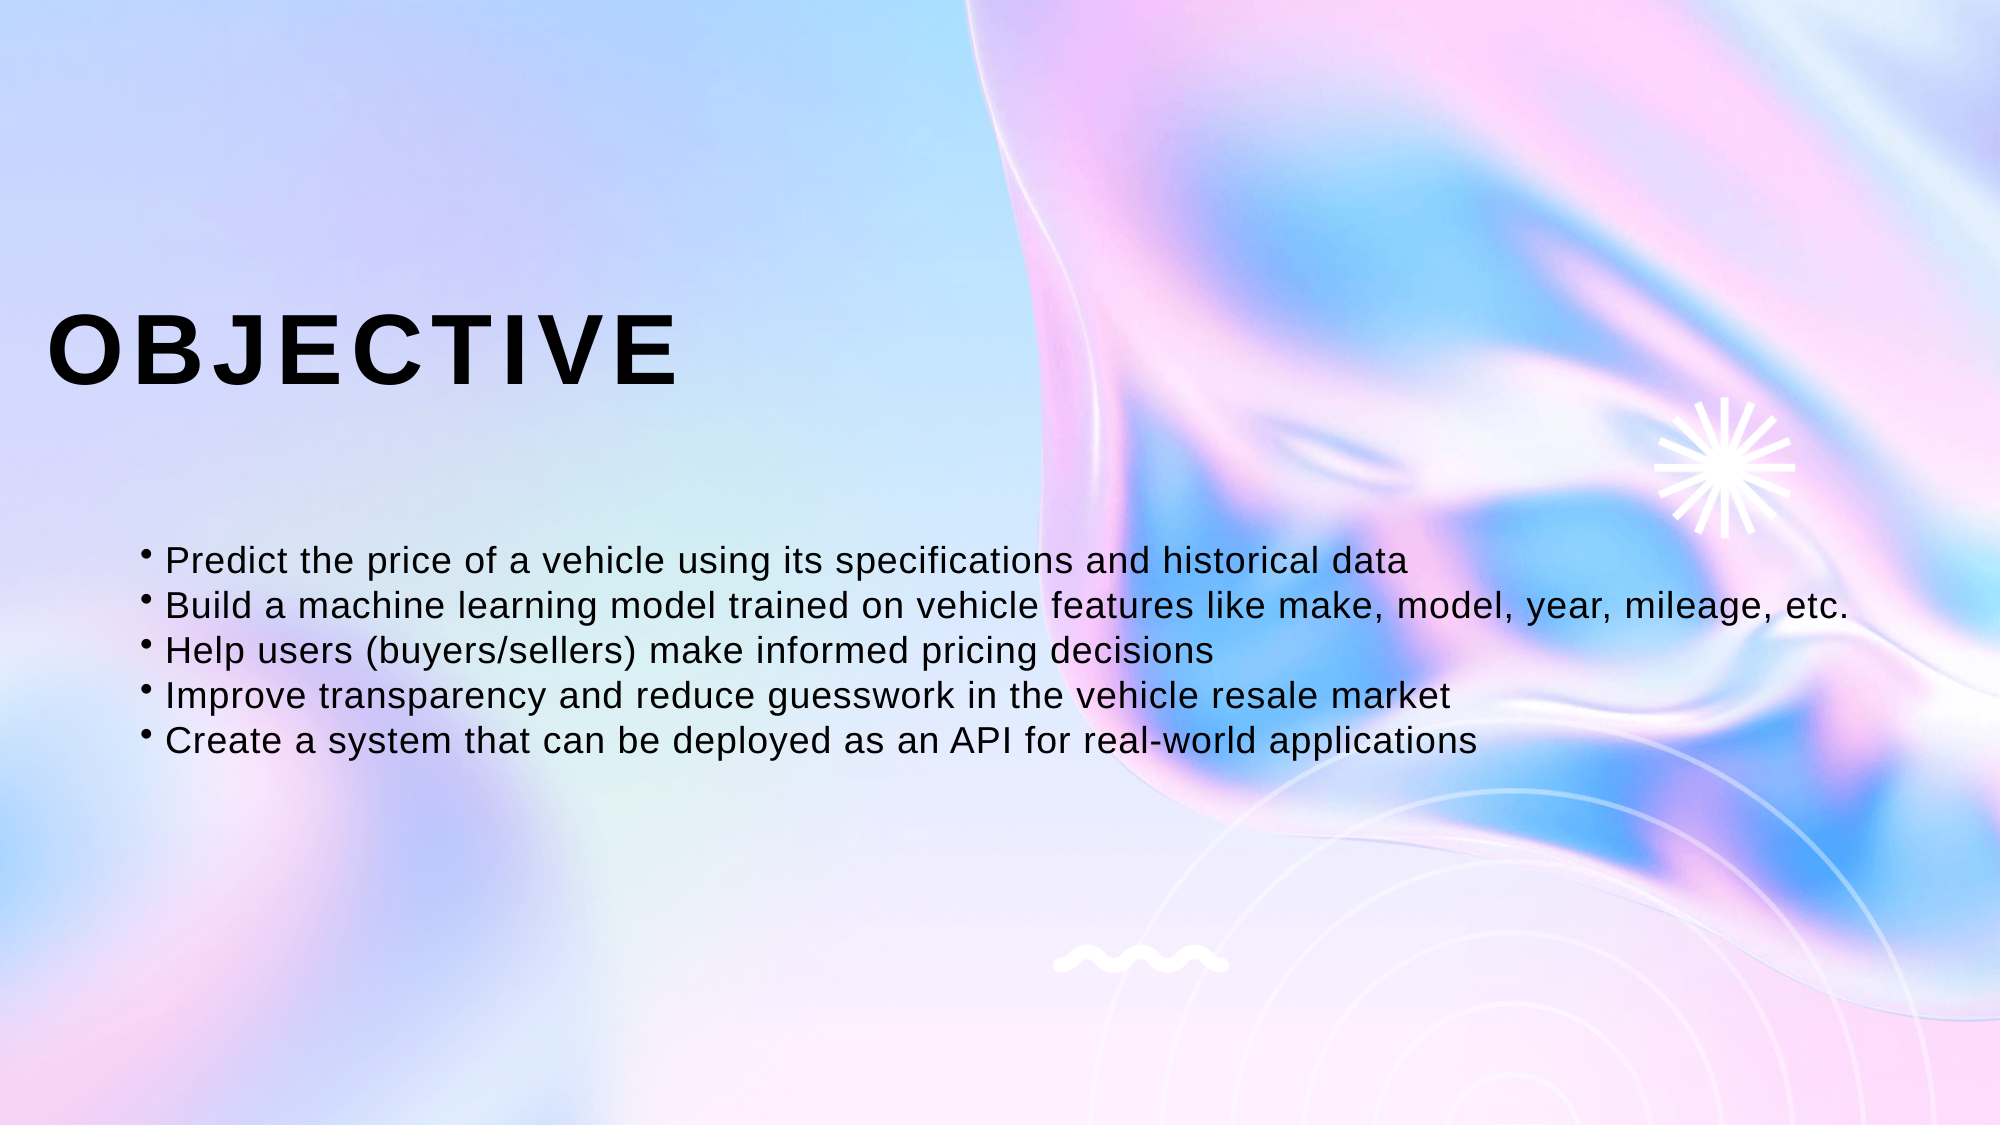

# Objective
 Predict the price of a vehicle using its specifications and historical data
 Build a machine learning model trained on vehicle features like make, model, year, mileage, etc.
 Help users (buyers/sellers) make informed pricing decisions
 Improve transparency and reduce guesswork in the vehicle resale market
 Create a system that can be deployed as an API for real-world applications